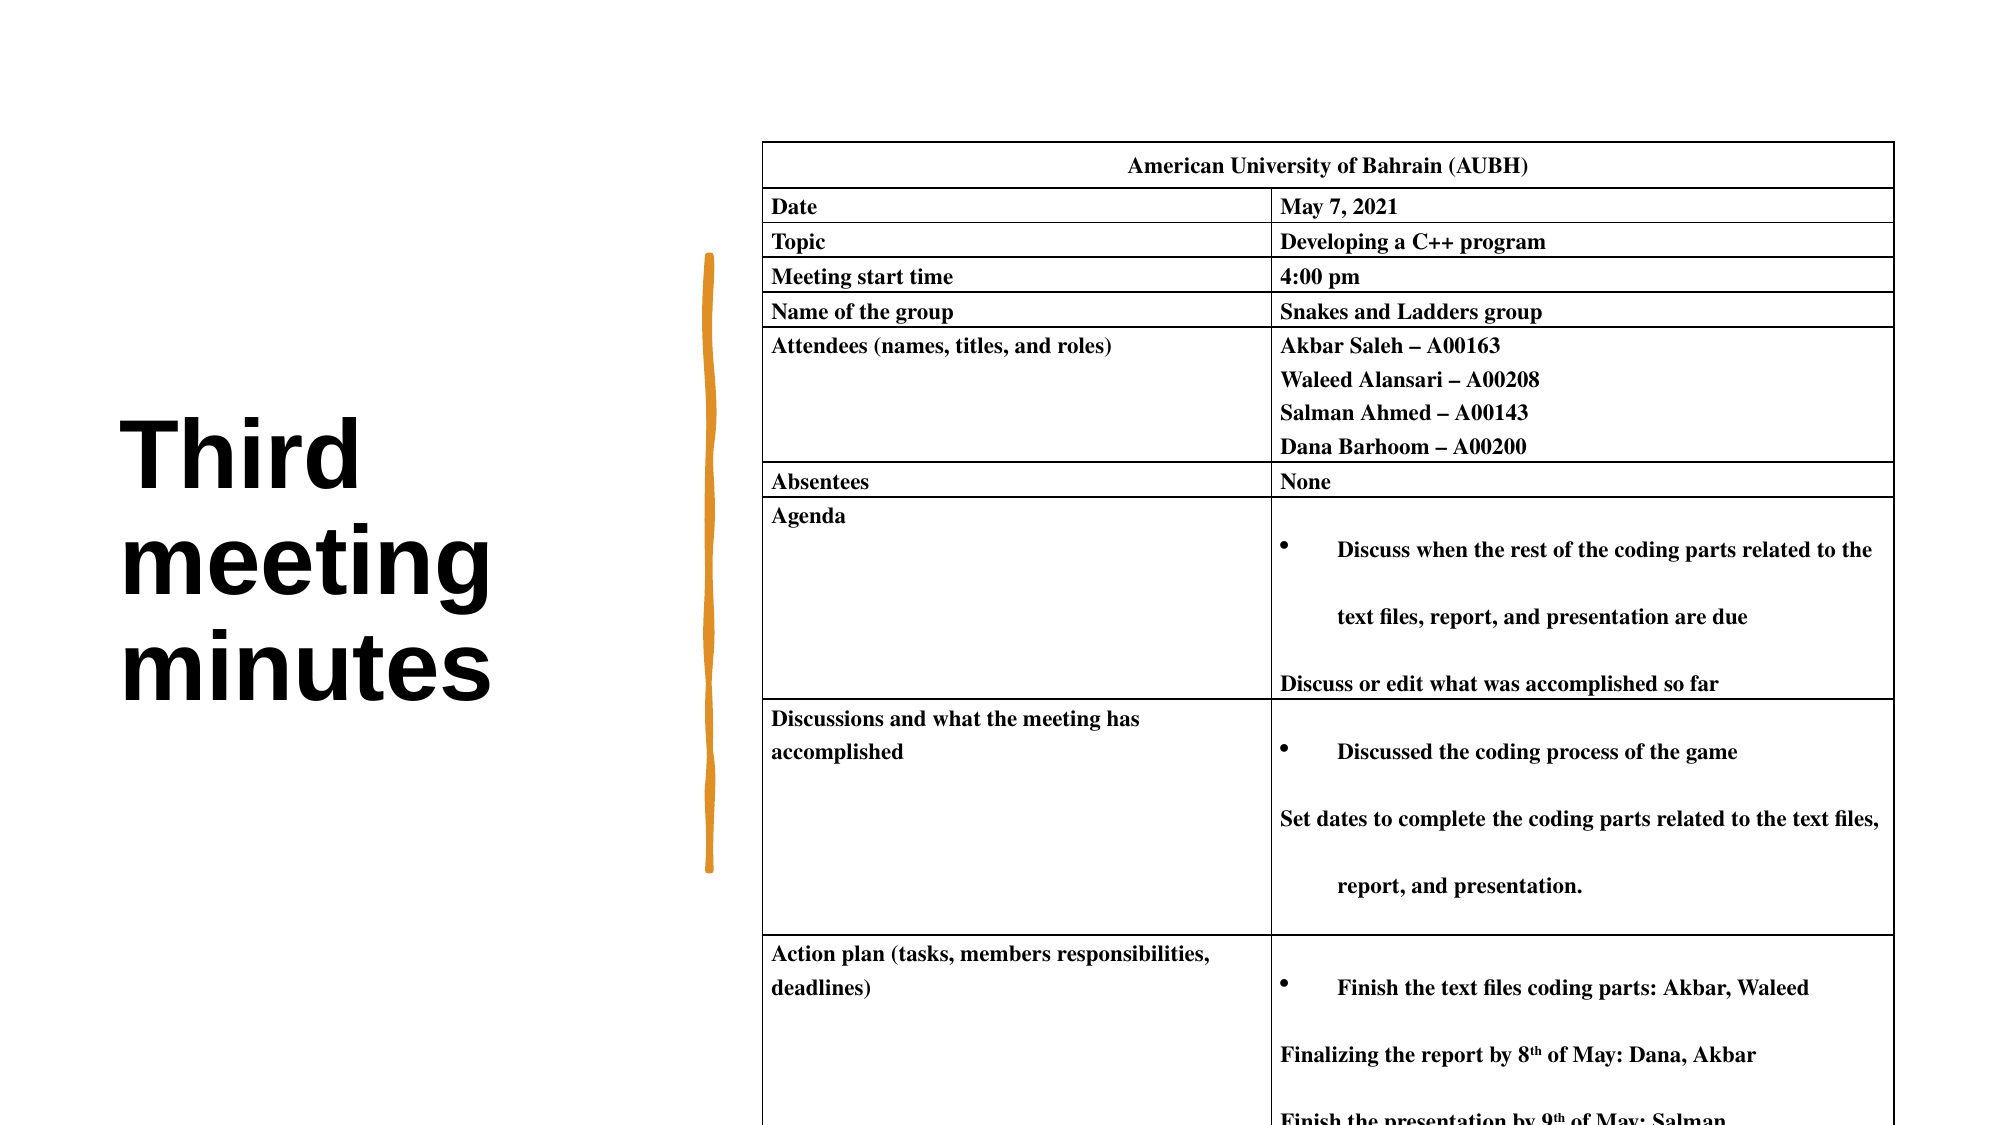

# Third meeting minutes
| American University of Bahrain (AUBH) |  |
| --- | --- |
| Date | May 7, 2021 |
| Topic | Developing a C++ program |
| Meeting start time | 4:00 pm |
| Name of the group | Snakes and Ladders group |
| Attendees (names, titles, and roles) | Akbar Saleh – A00163 Waleed Alansari – A00208 Salman Ahmed – A00143 Dana Barhoom – A00200 |
| Absentees | None |
| Agenda | Discuss when the rest of the coding parts related to the text files, report, and presentation are due Discuss or edit what was accomplished so far |
| Discussions and what the meeting has accomplished | Discussed the coding process of the game Set dates to complete the coding parts related to the text files, report, and presentation. |
| Action plan (tasks, members responsibilities, deadlines) | Finish the text files coding parts: Akbar, Waleed Finalizing the report by 8th of May: Dana, Akbar Finish the presentation by 9th of May: Salman |
| Meeting end time | 5:00 pm |
| Meeting minutes recorder | Dana Barhoom |